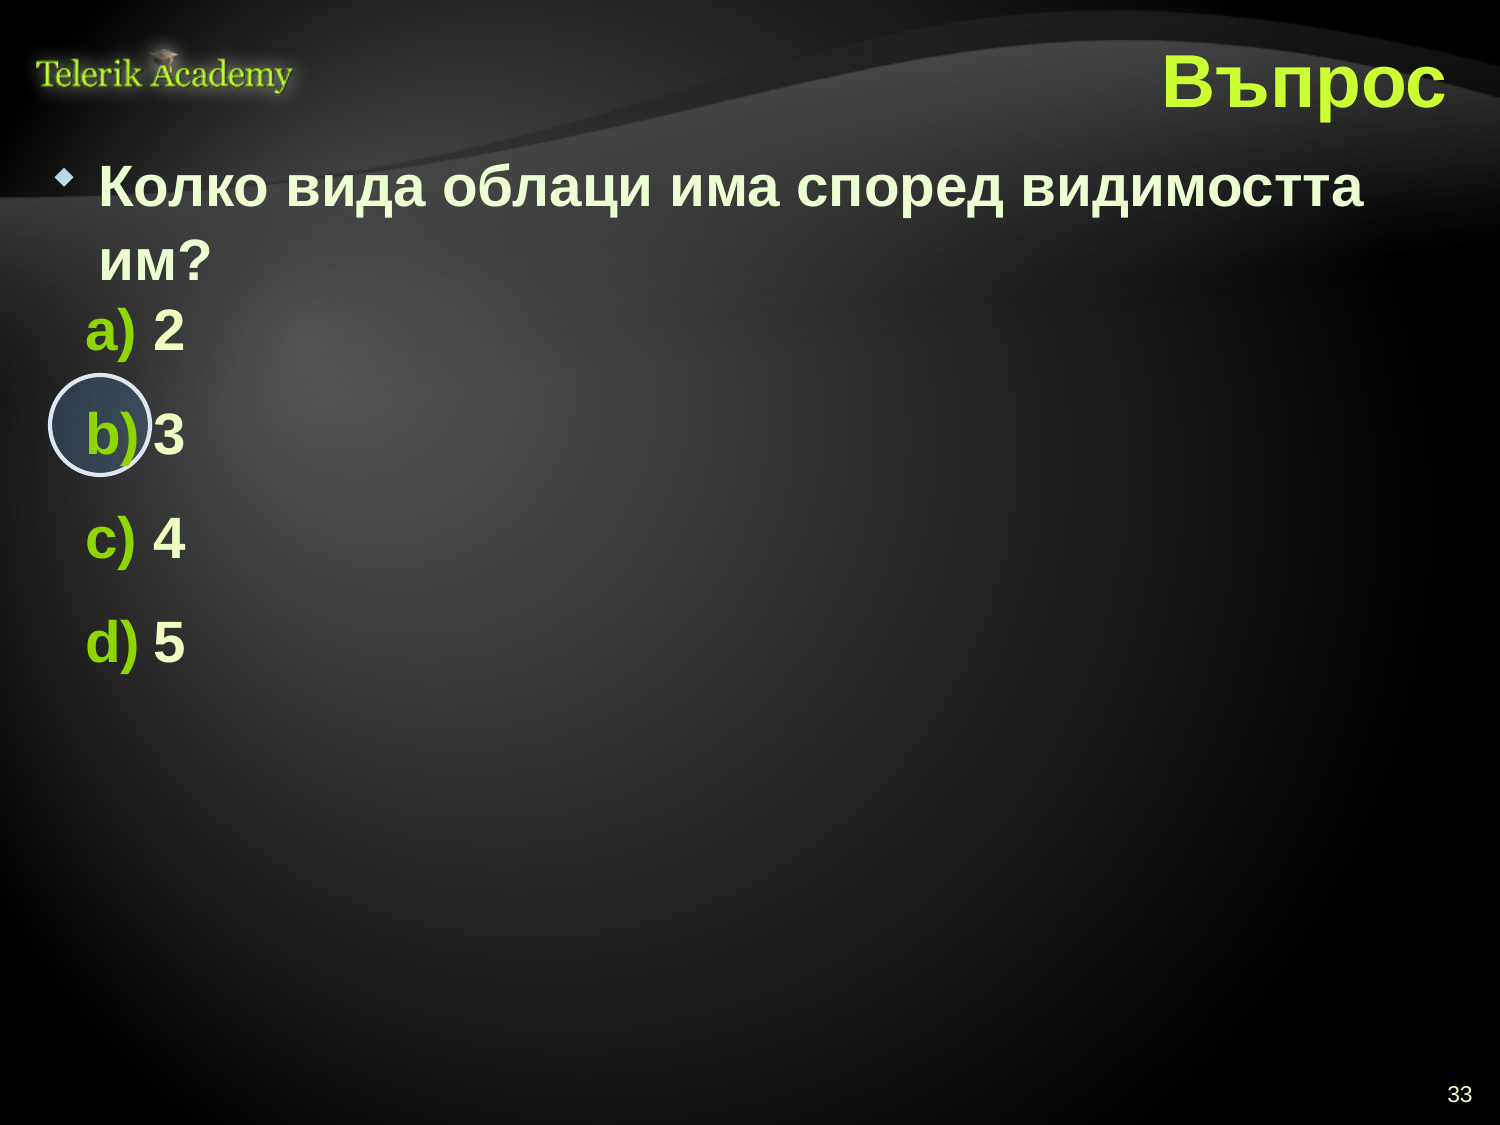

# Въпрос
Колко вида облаци има според видимостта им?
2
3
4
5

33